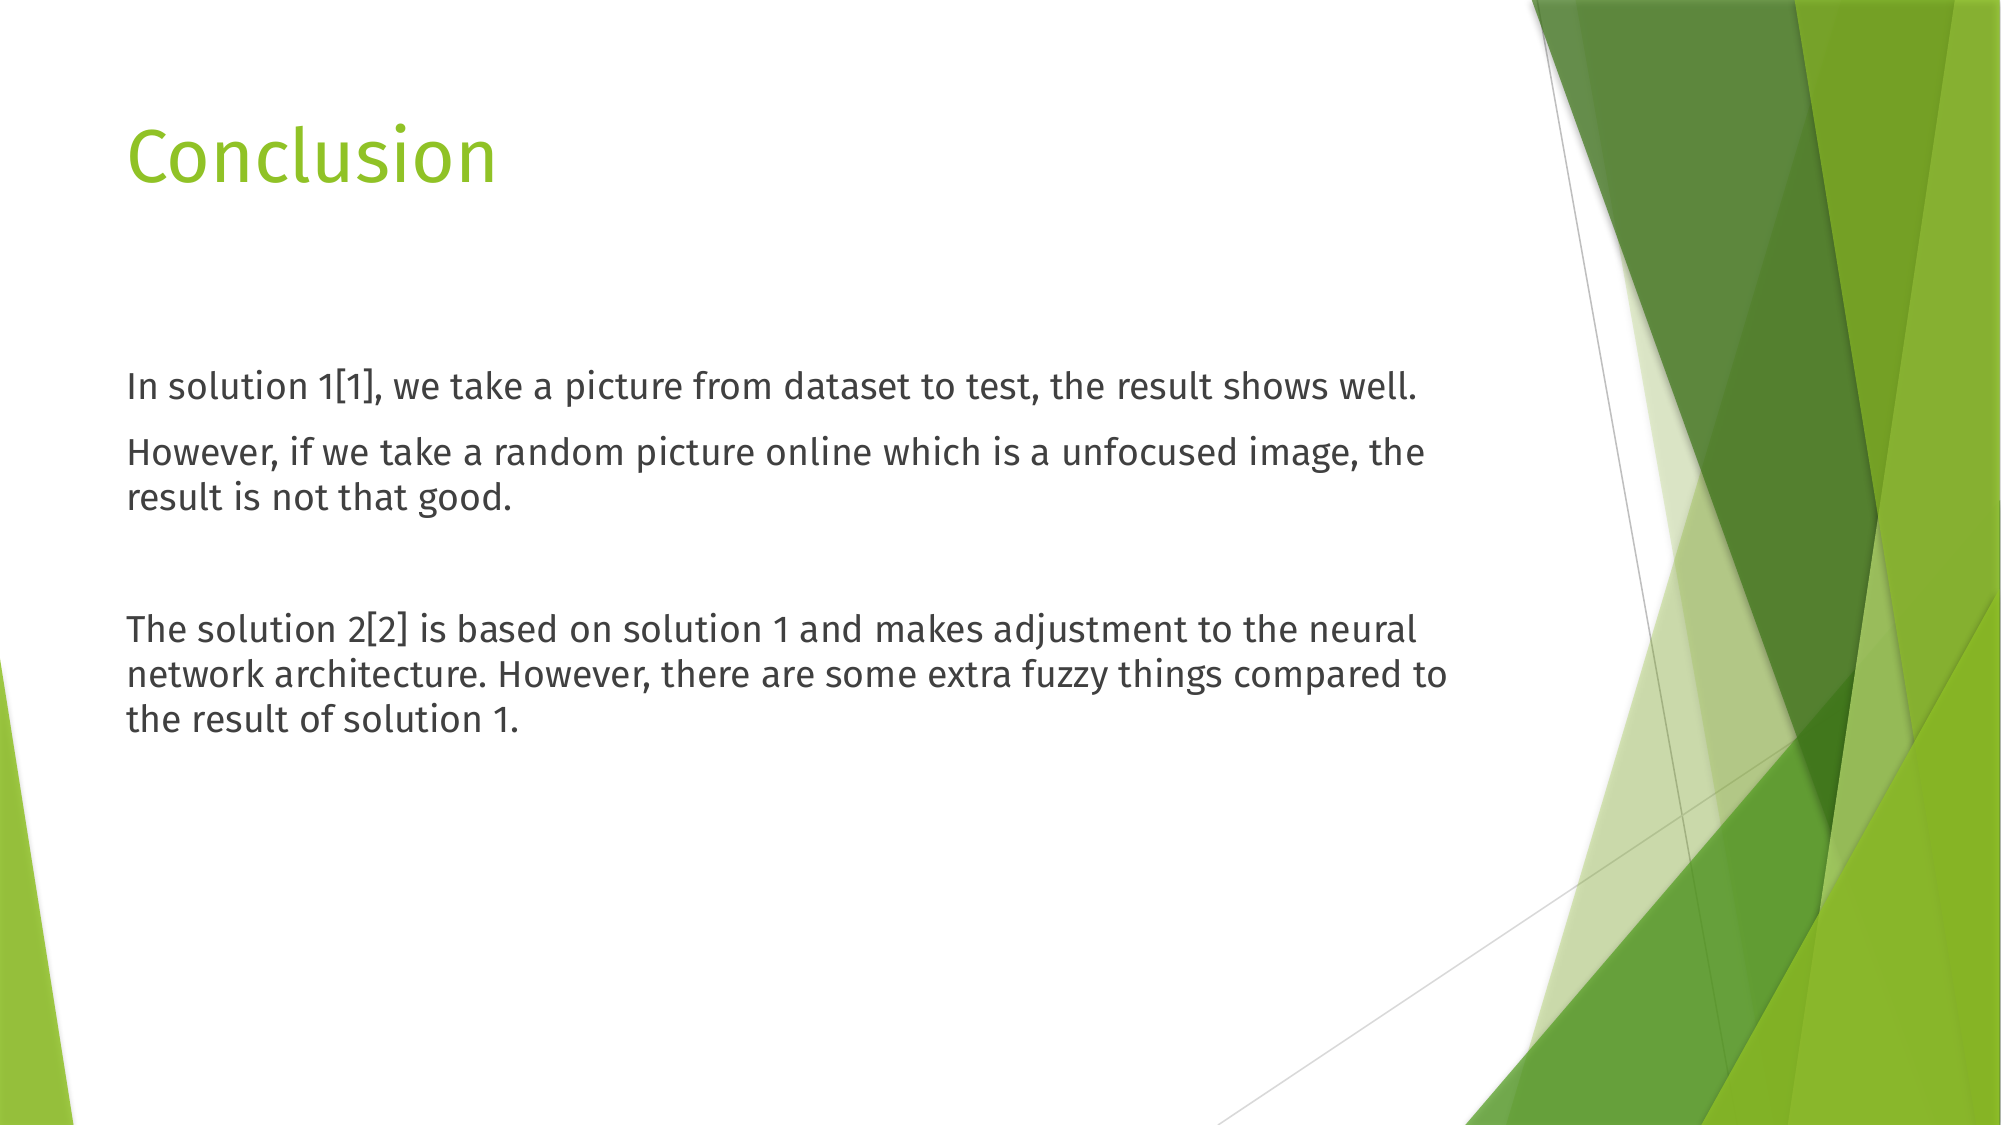

# Conclusion
In solution 1[1], we take a picture from dataset to test, the result shows well.
However, if we take a random picture online which is a unfocused image, the result is not that good.

The solution 2[2] is based on solution 1 and makes adjustment to the neural network architecture. However, there are some extra fuzzy things compared to the result of solution 1.